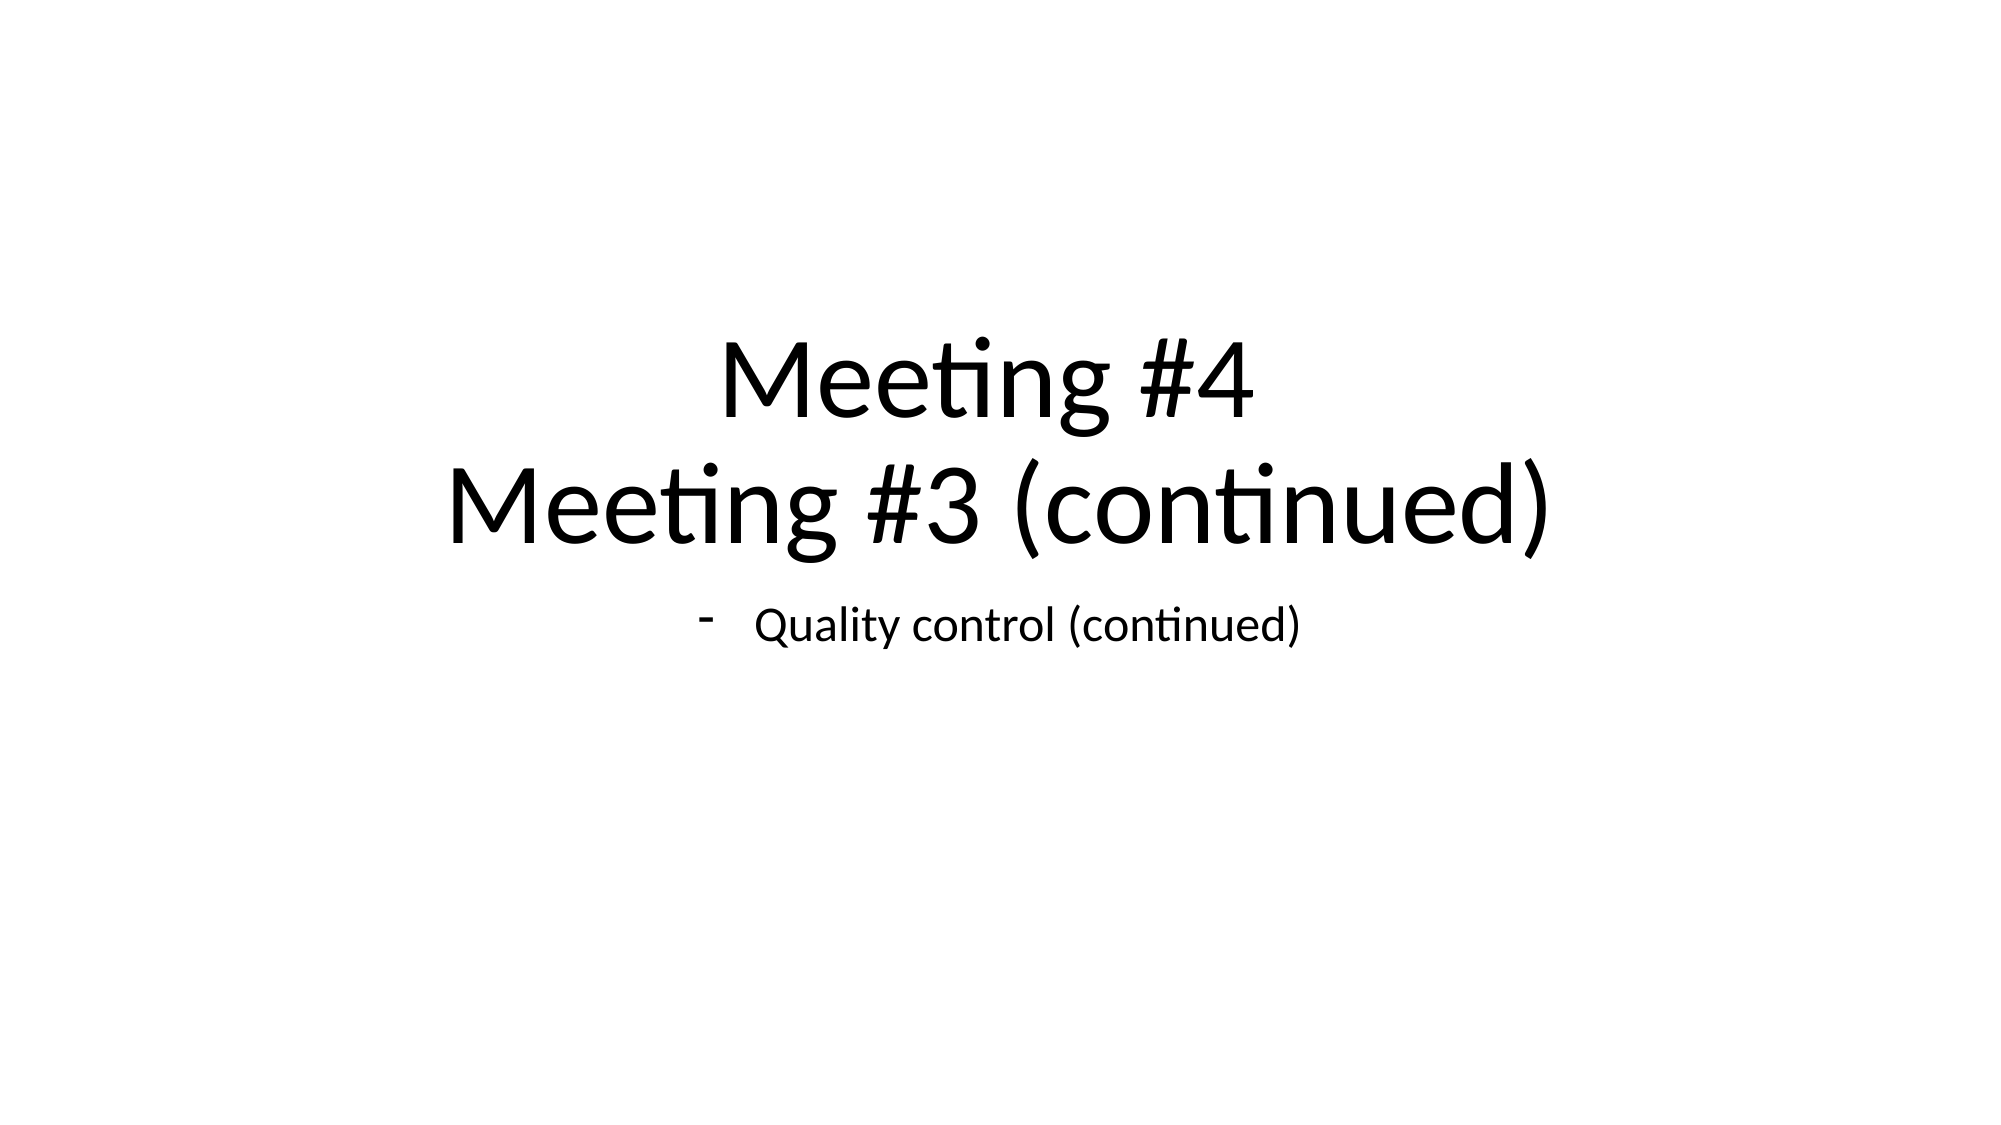

# Meeting #4 Meeting #3 (continued)
Quality control (continued)